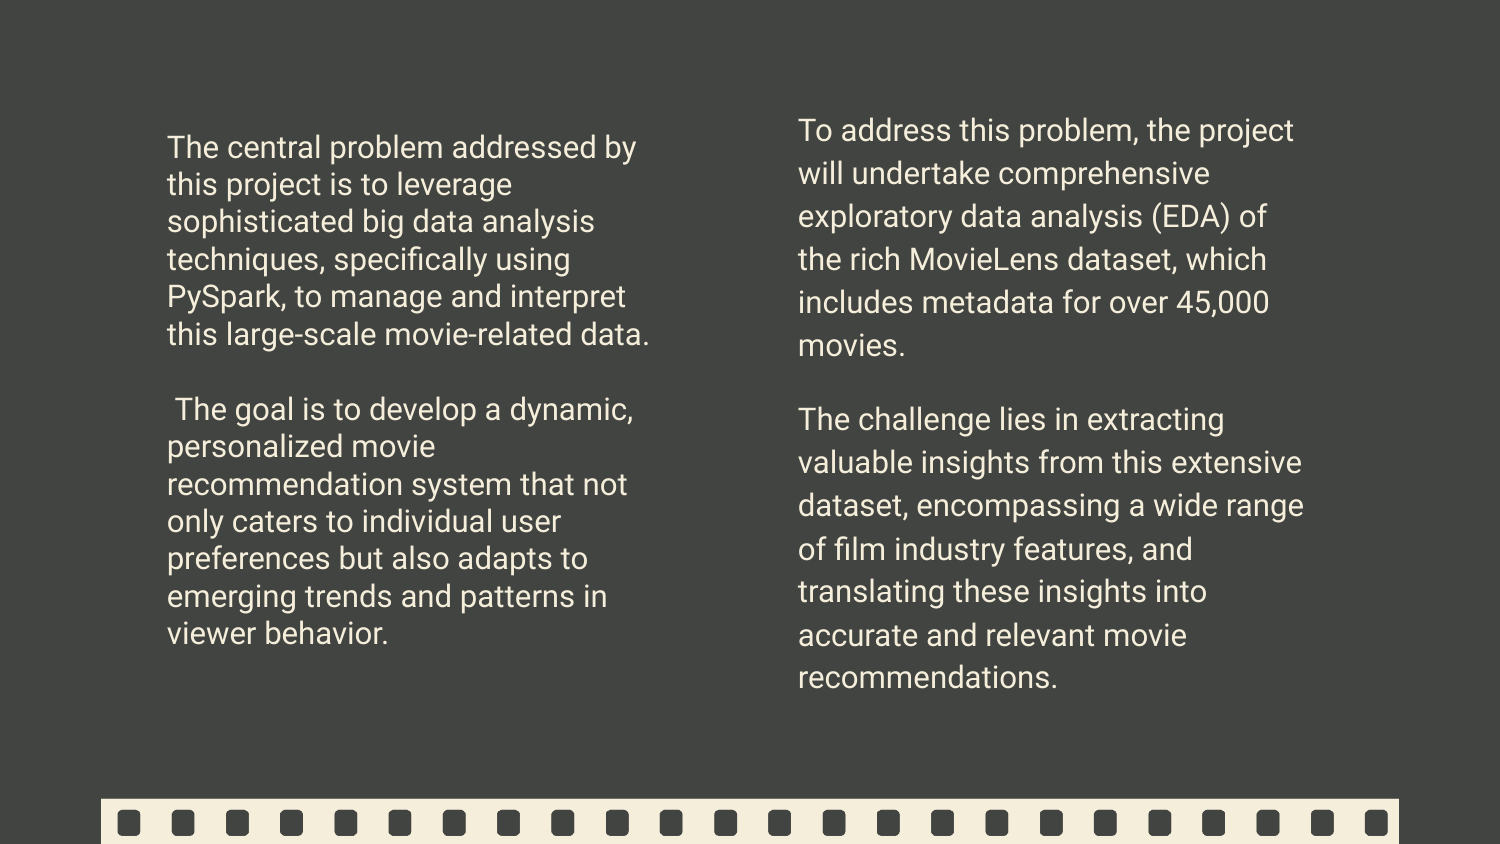

To address this problem, the project will undertake comprehensive exploratory data analysis (EDA) of the rich MovieLens dataset, which includes metadata for over 45,000 movies.
The challenge lies in extracting valuable insights from this extensive dataset, encompassing a wide range of film industry features, and translating these insights into accurate and relevant movie recommendations.
The central problem addressed by this project is to leverage sophisticated big data analysis techniques, specifically using PySpark, to manage and interpret this large-scale movie-related data.

 The goal is to develop a dynamic, personalized movie recommendation system that not only caters to individual user preferences but also adapts to emerging trends and patterns in viewer behavior.